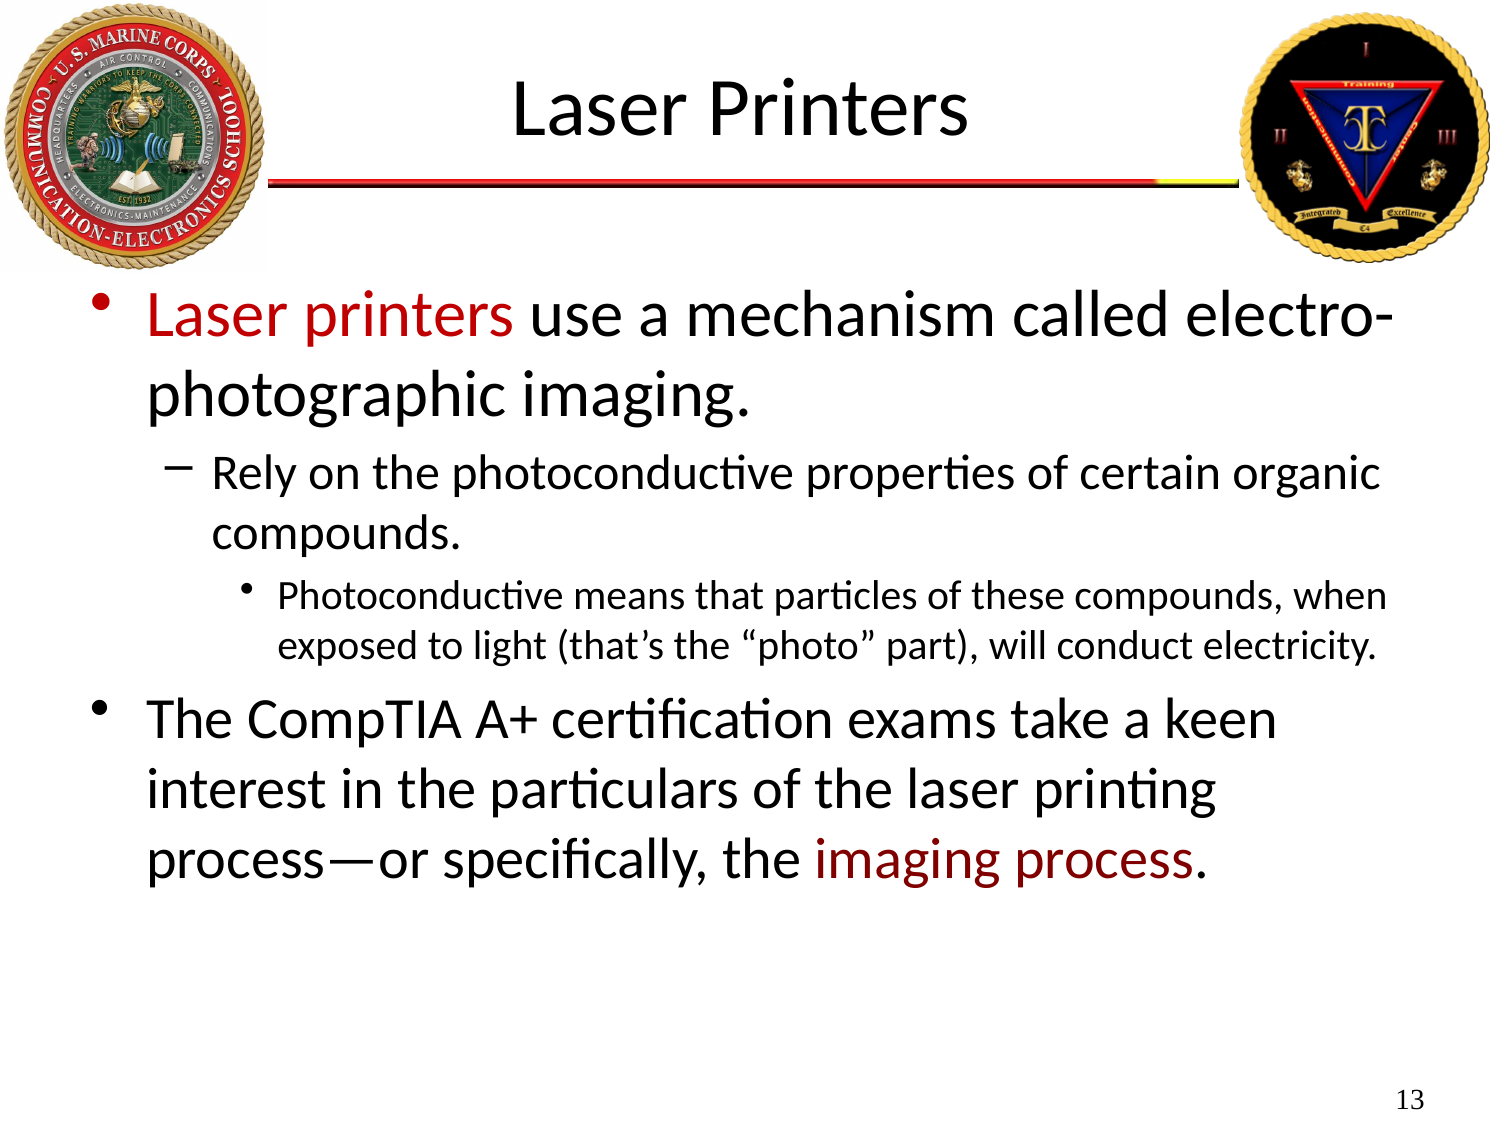

# Laser Printers
Laser printers use a mechanism called electro-photographic imaging.
Rely on the photoconductive properties of certain organic compounds.
Photoconductive means that particles of these compounds, when exposed to light (that’s the “photo” part), will conduct electricity.
The CompTIA A+ certification exams take a keen interest in the particulars of the laser printing process—or specifically, the imaging process.